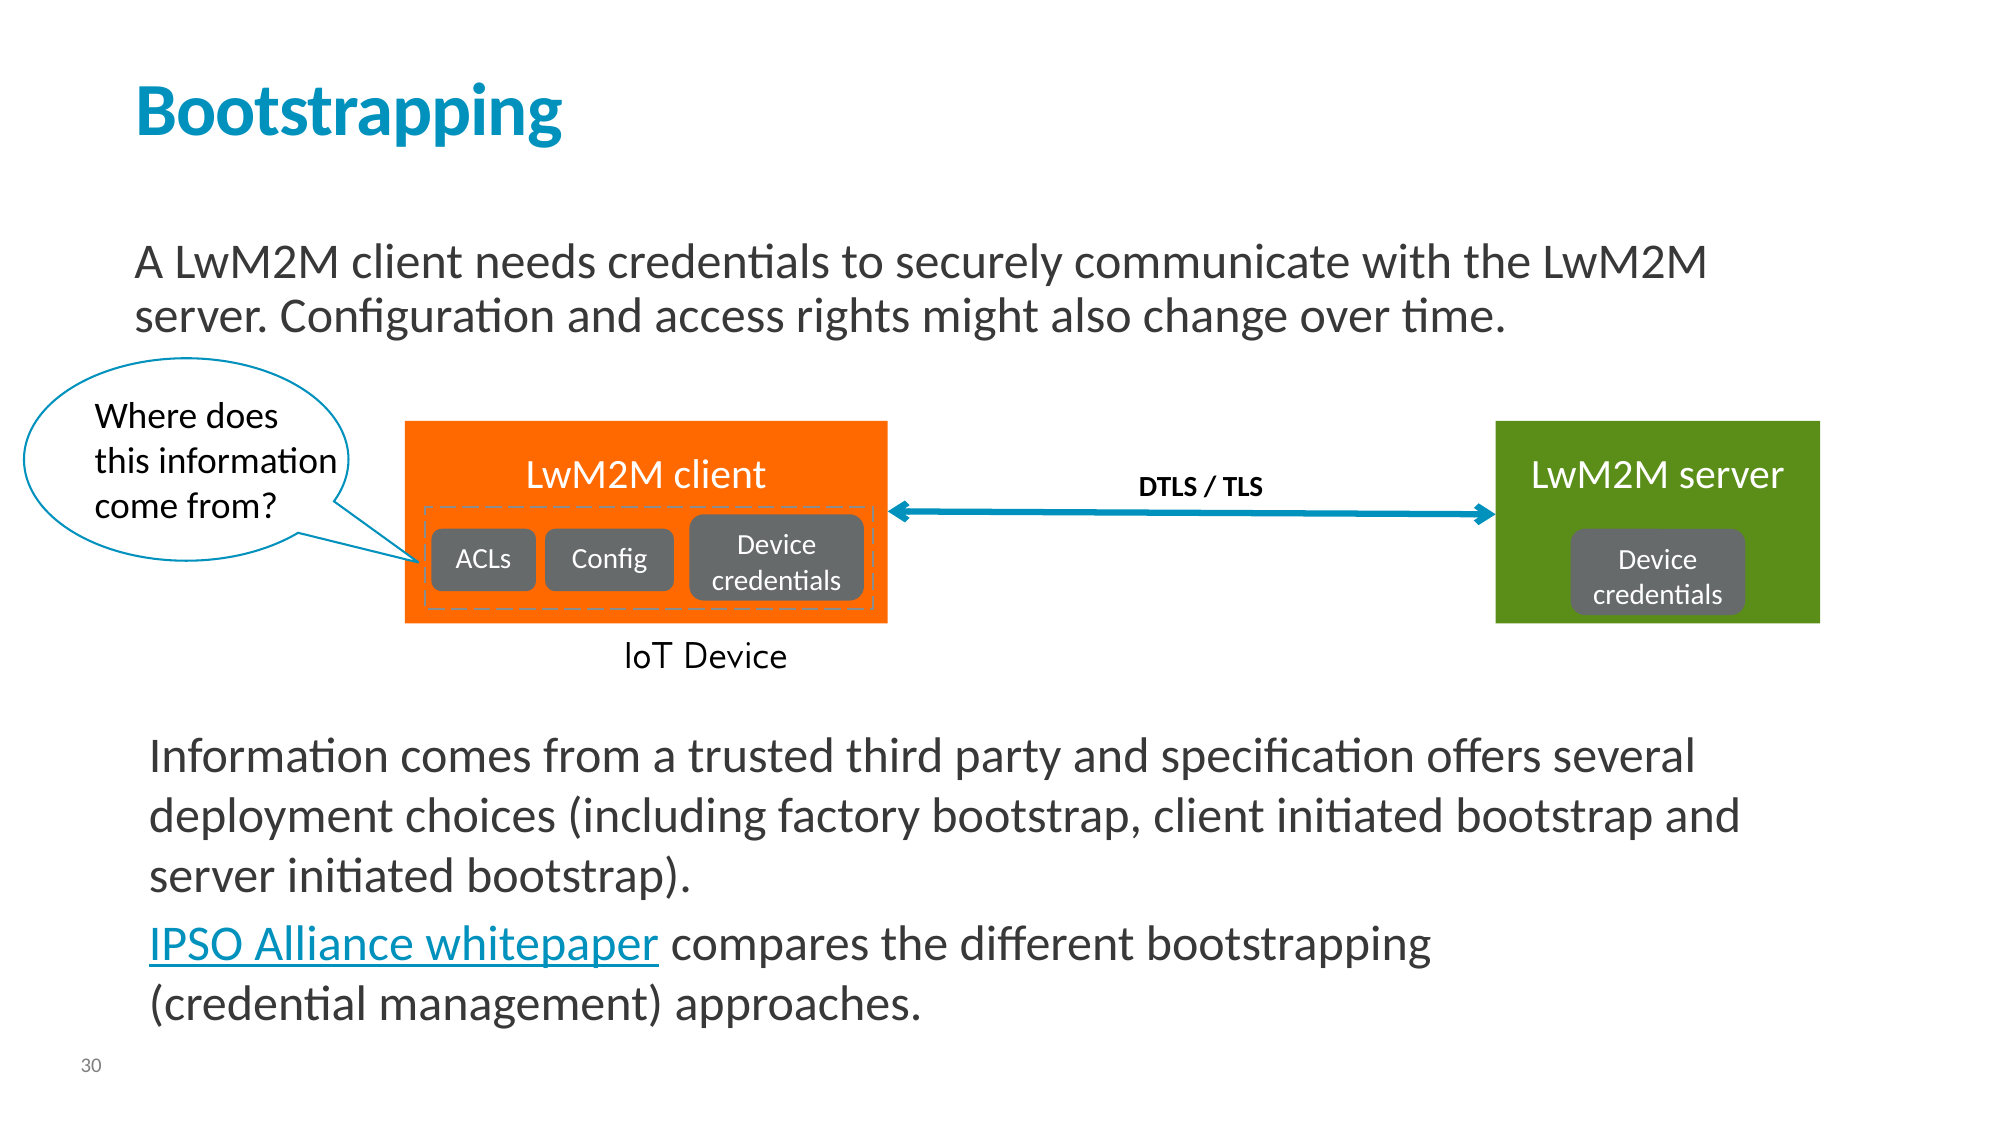

# Bootstrapping
A LwM2M client needs credentials to securely communicate with the LwM2M server. Configuration and access rights might also change over time.

Where does
this information
come from?
LwM2M client

LwM2M server

DTLS / TLS

Device credentials
ACLs
Config
Device credentials
IoT Device
Information comes from a trusted third party and specification offers several deployment choices (including factory bootstrap, client initiated bootstrap and server initiated bootstrap).
IPSO Alliance whitepaper compares the different bootstrapping
(credential management) approaches.